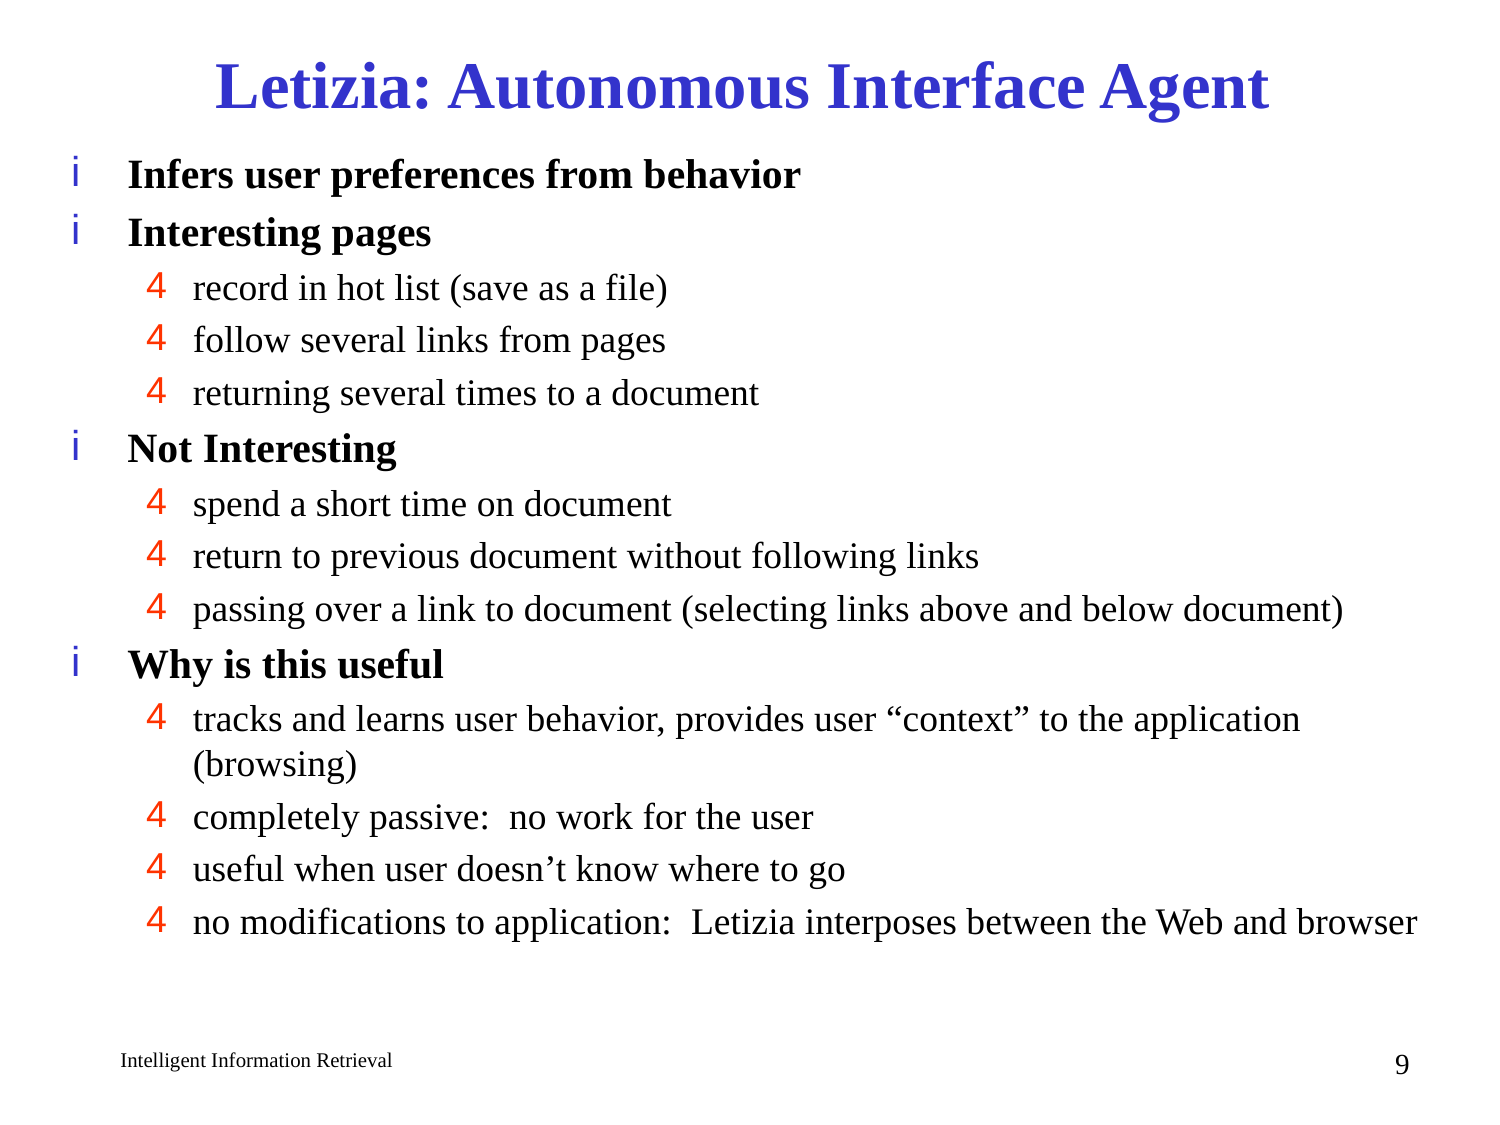

# Letizia: Autonomous Interface Agent
Infers user preferences from behavior
Interesting pages
record in hot list (save as a file)
follow several links from pages
returning several times to a document
Not Interesting
spend a short time on document
return to previous document without following links
passing over a link to document (selecting links above and below document)
Why is this useful
tracks and learns user behavior, provides user “context” to the application (browsing)
completely passive:  no work for the user
useful when user doesn’t know where to go
no modifications to application:  Letizia interposes between the Web and browser
9
Intelligent Information Retrieval